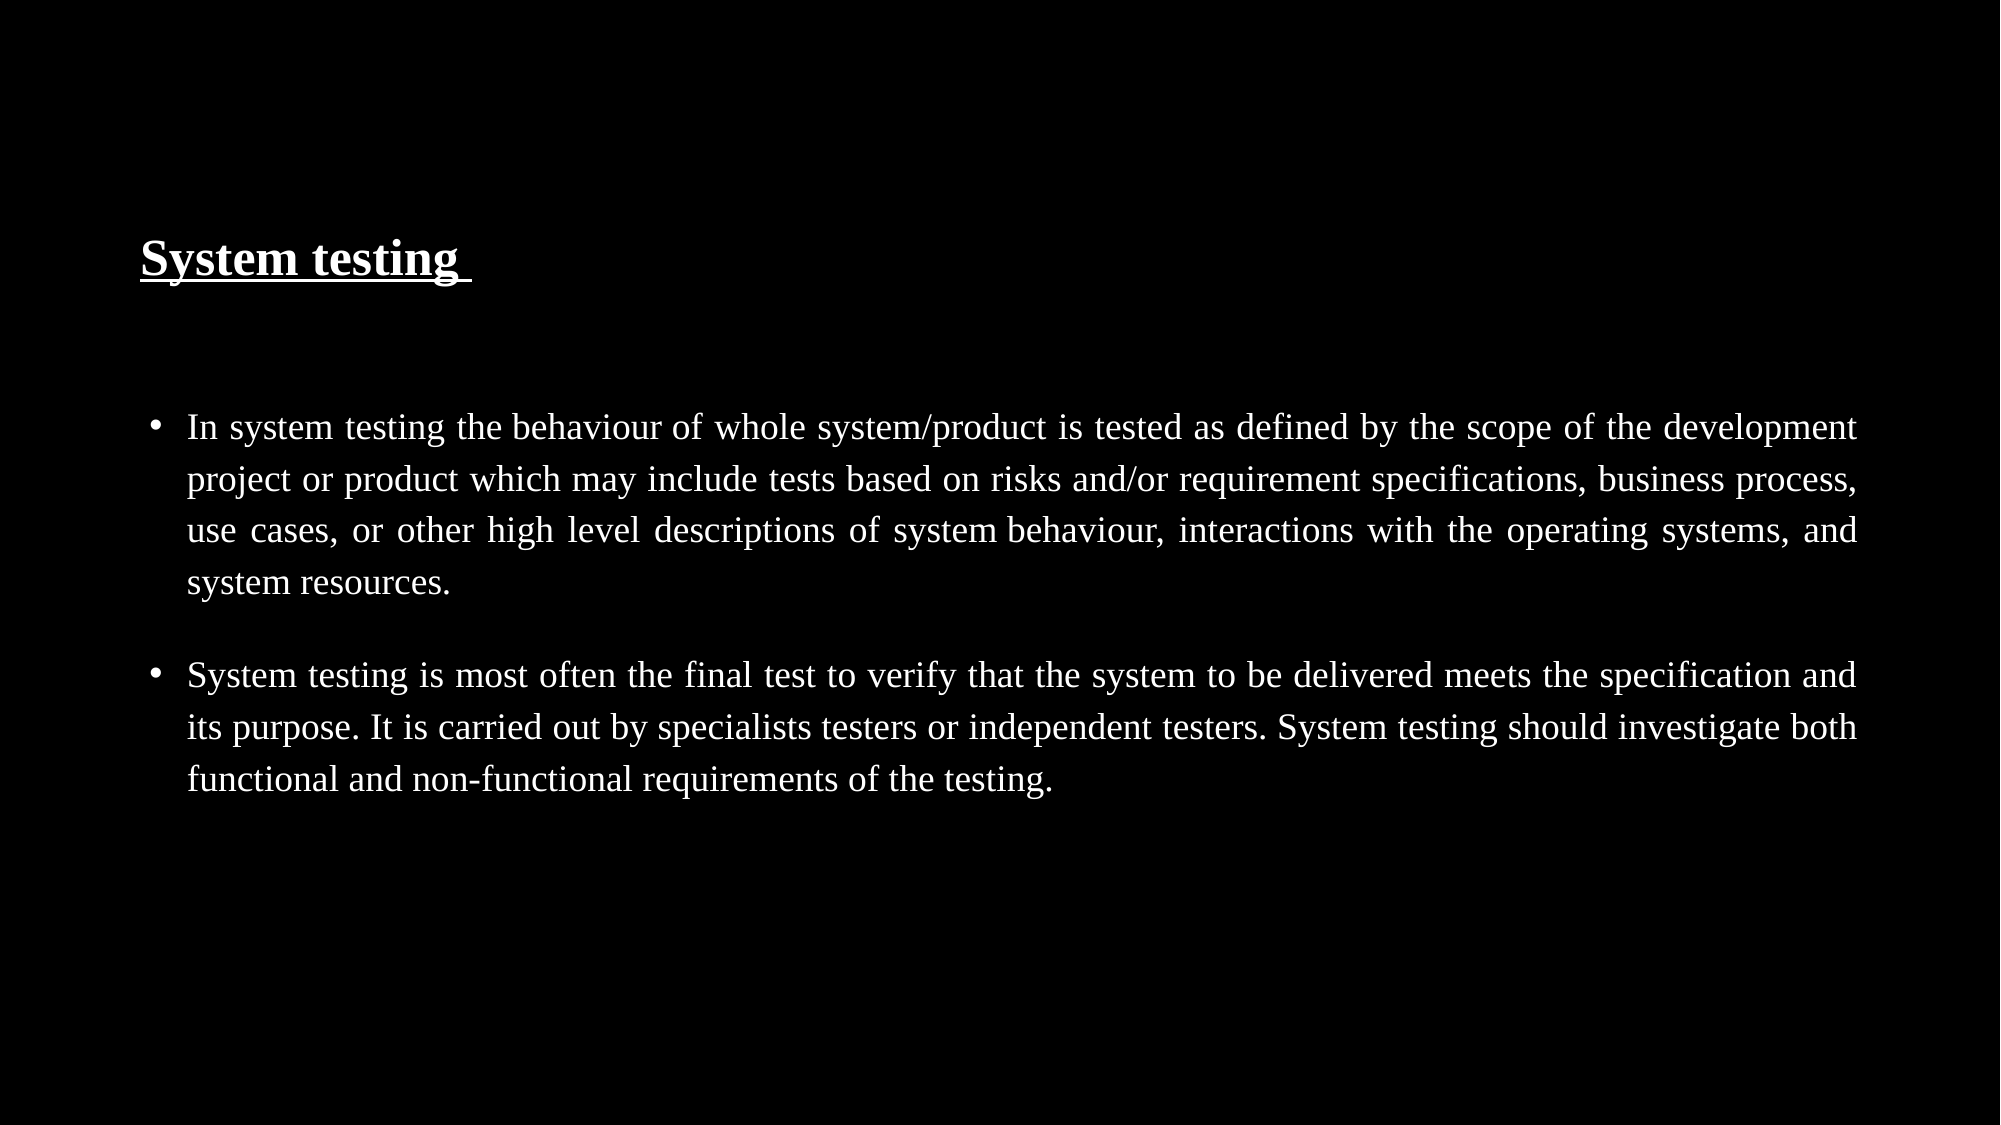

# System testing
In system testing the behaviour of whole system/product is tested as defined by the scope of the development project or product which may include tests based on risks and/or requirement specifications, business process, use cases, or other high level descriptions of system behaviour, interactions with the operating systems, and system resources.
System testing is most often the final test to verify that the system to be delivered meets the specification and its purpose. It is carried out by specialists testers or independent testers. System testing should investigate both functional and non-functional requirements of the testing.